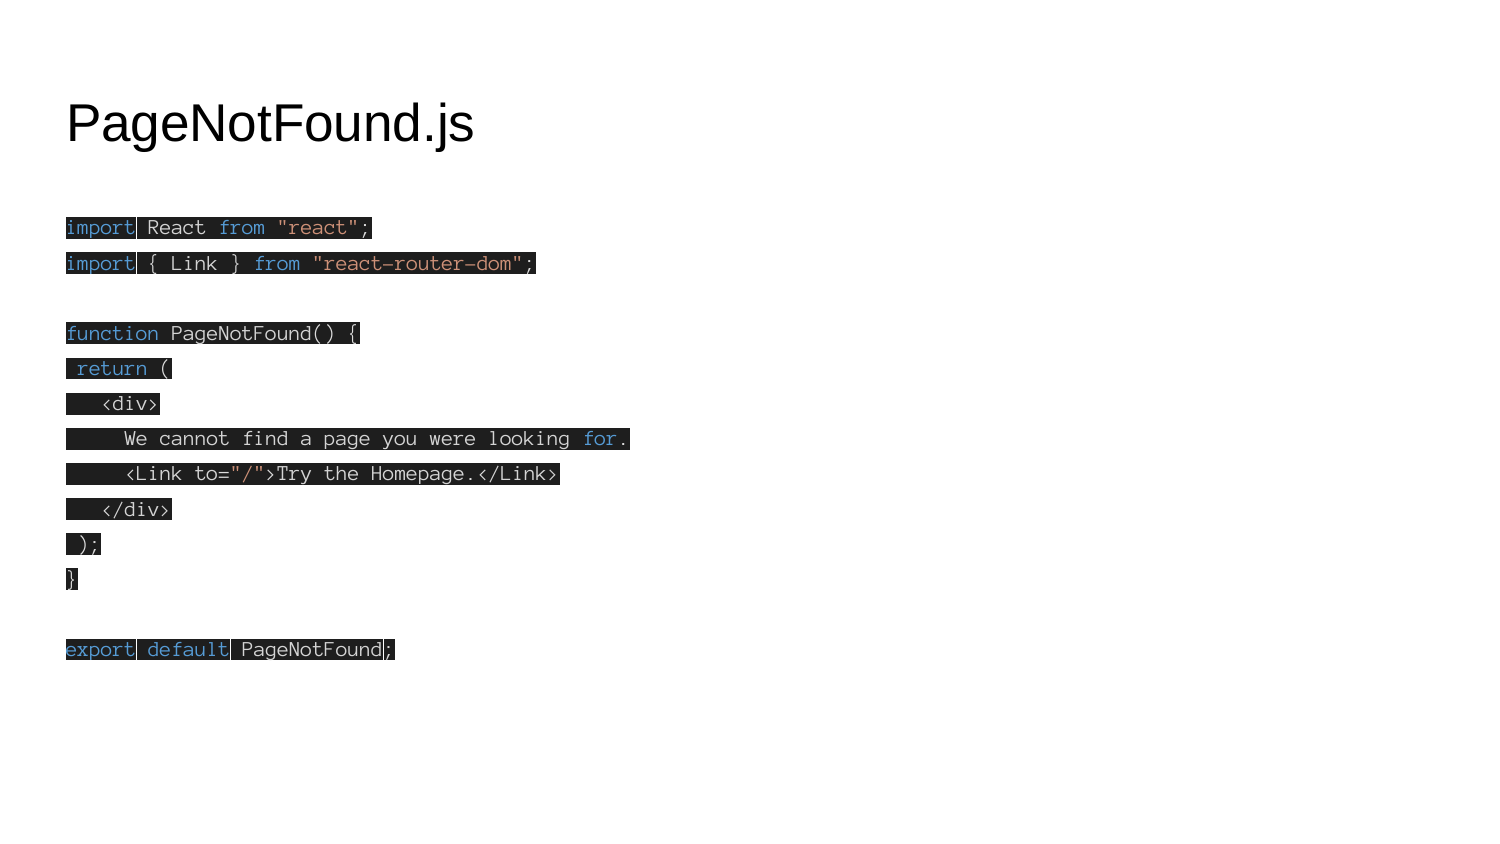

# PageNotFound.js
import React from "react";
import { Link } from "react-router-dom";

function PageNotFound() {
 return (
   <div>
     We cannot find a page you were looking for.
     <Link to="/">Try the Homepage.</Link>
   </div>
 );
}

export default PageNotFound;